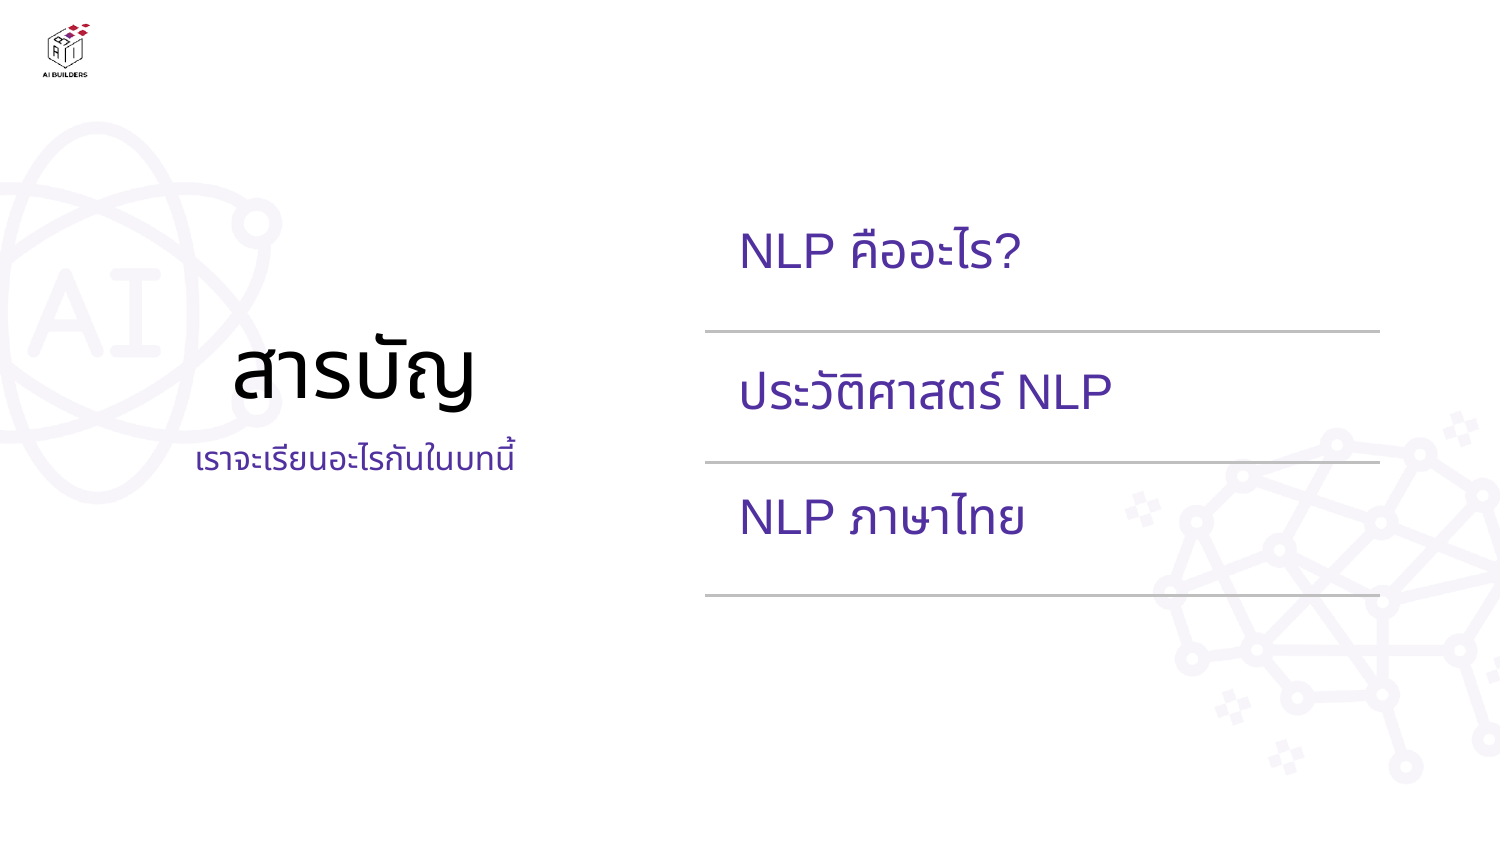

NLP คืออะไร?
# สารบัญ
ประวัติศาสตร์ NLP
เราจะเรียนอะไรกันในบทนี้
NLP ภาษาไทย